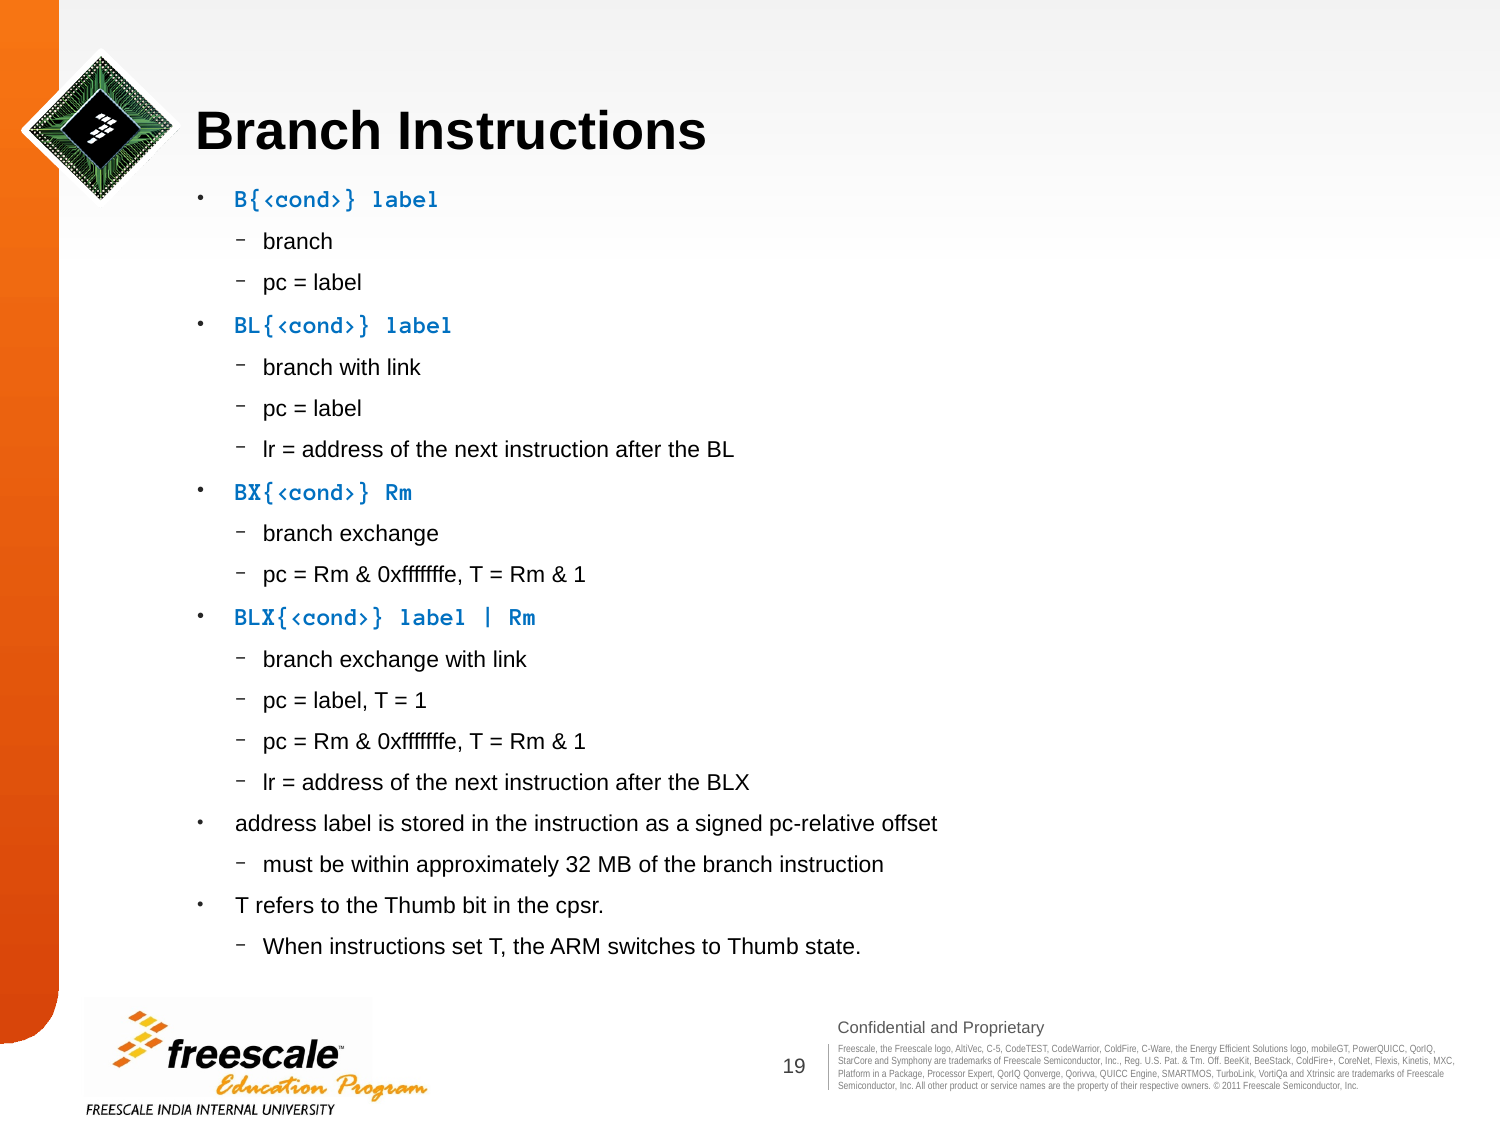

# Branch Instructions
B{<cond>} label
branch
pc = label
BL{<cond>} label
branch with link
pc = label
lr = address of the next instruction after the BL
BX{<cond>} Rm
branch exchange
pc = Rm & 0xfffffffe, T = Rm & 1
BLX{<cond>} label | Rm
branch exchange with link
pc = label, T = 1
pc = Rm & 0xfffffffe, T = Rm & 1
lr = address of the next instruction after the BLX
address label is stored in the instruction as a signed pc-relative offset
must be within approximately 32 MB of the branch instruction
T refers to the Thumb bit in the cpsr.
When instructions set T, the ARM switches to Thumb state.